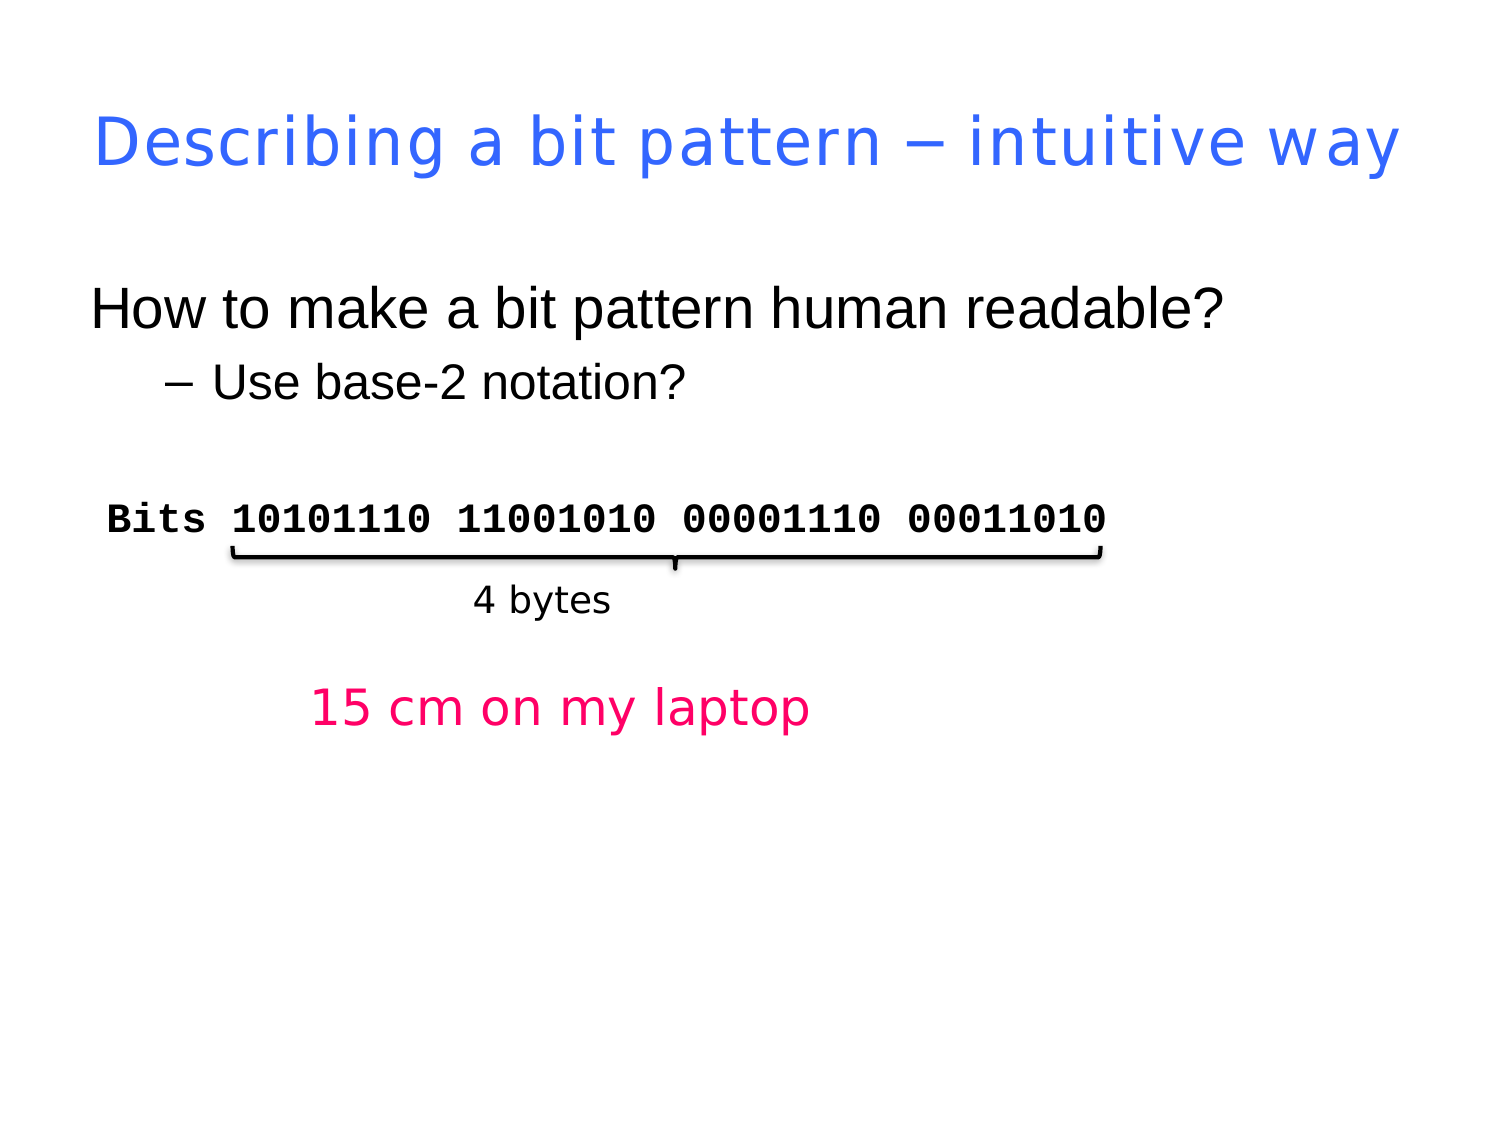

# Describing a bit pattern – intuitive way

How to make a bit pattern human readable?
Use base-2 notation?

Bits 10101110 11001010 00001110 00011010
4 bytes
15 cm on my laptop